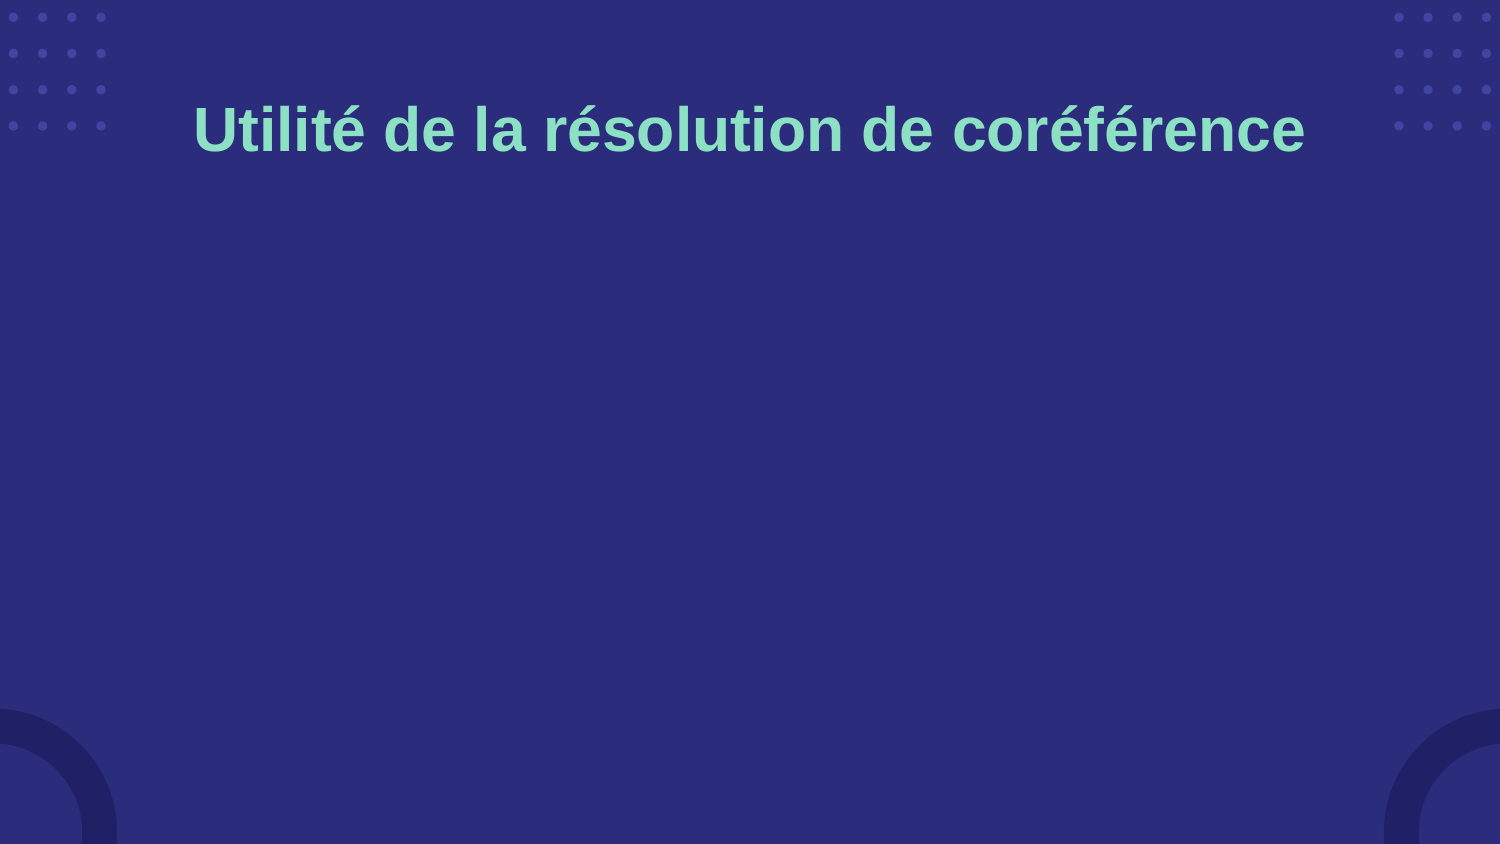

# Utilité de la résolution de coréférence